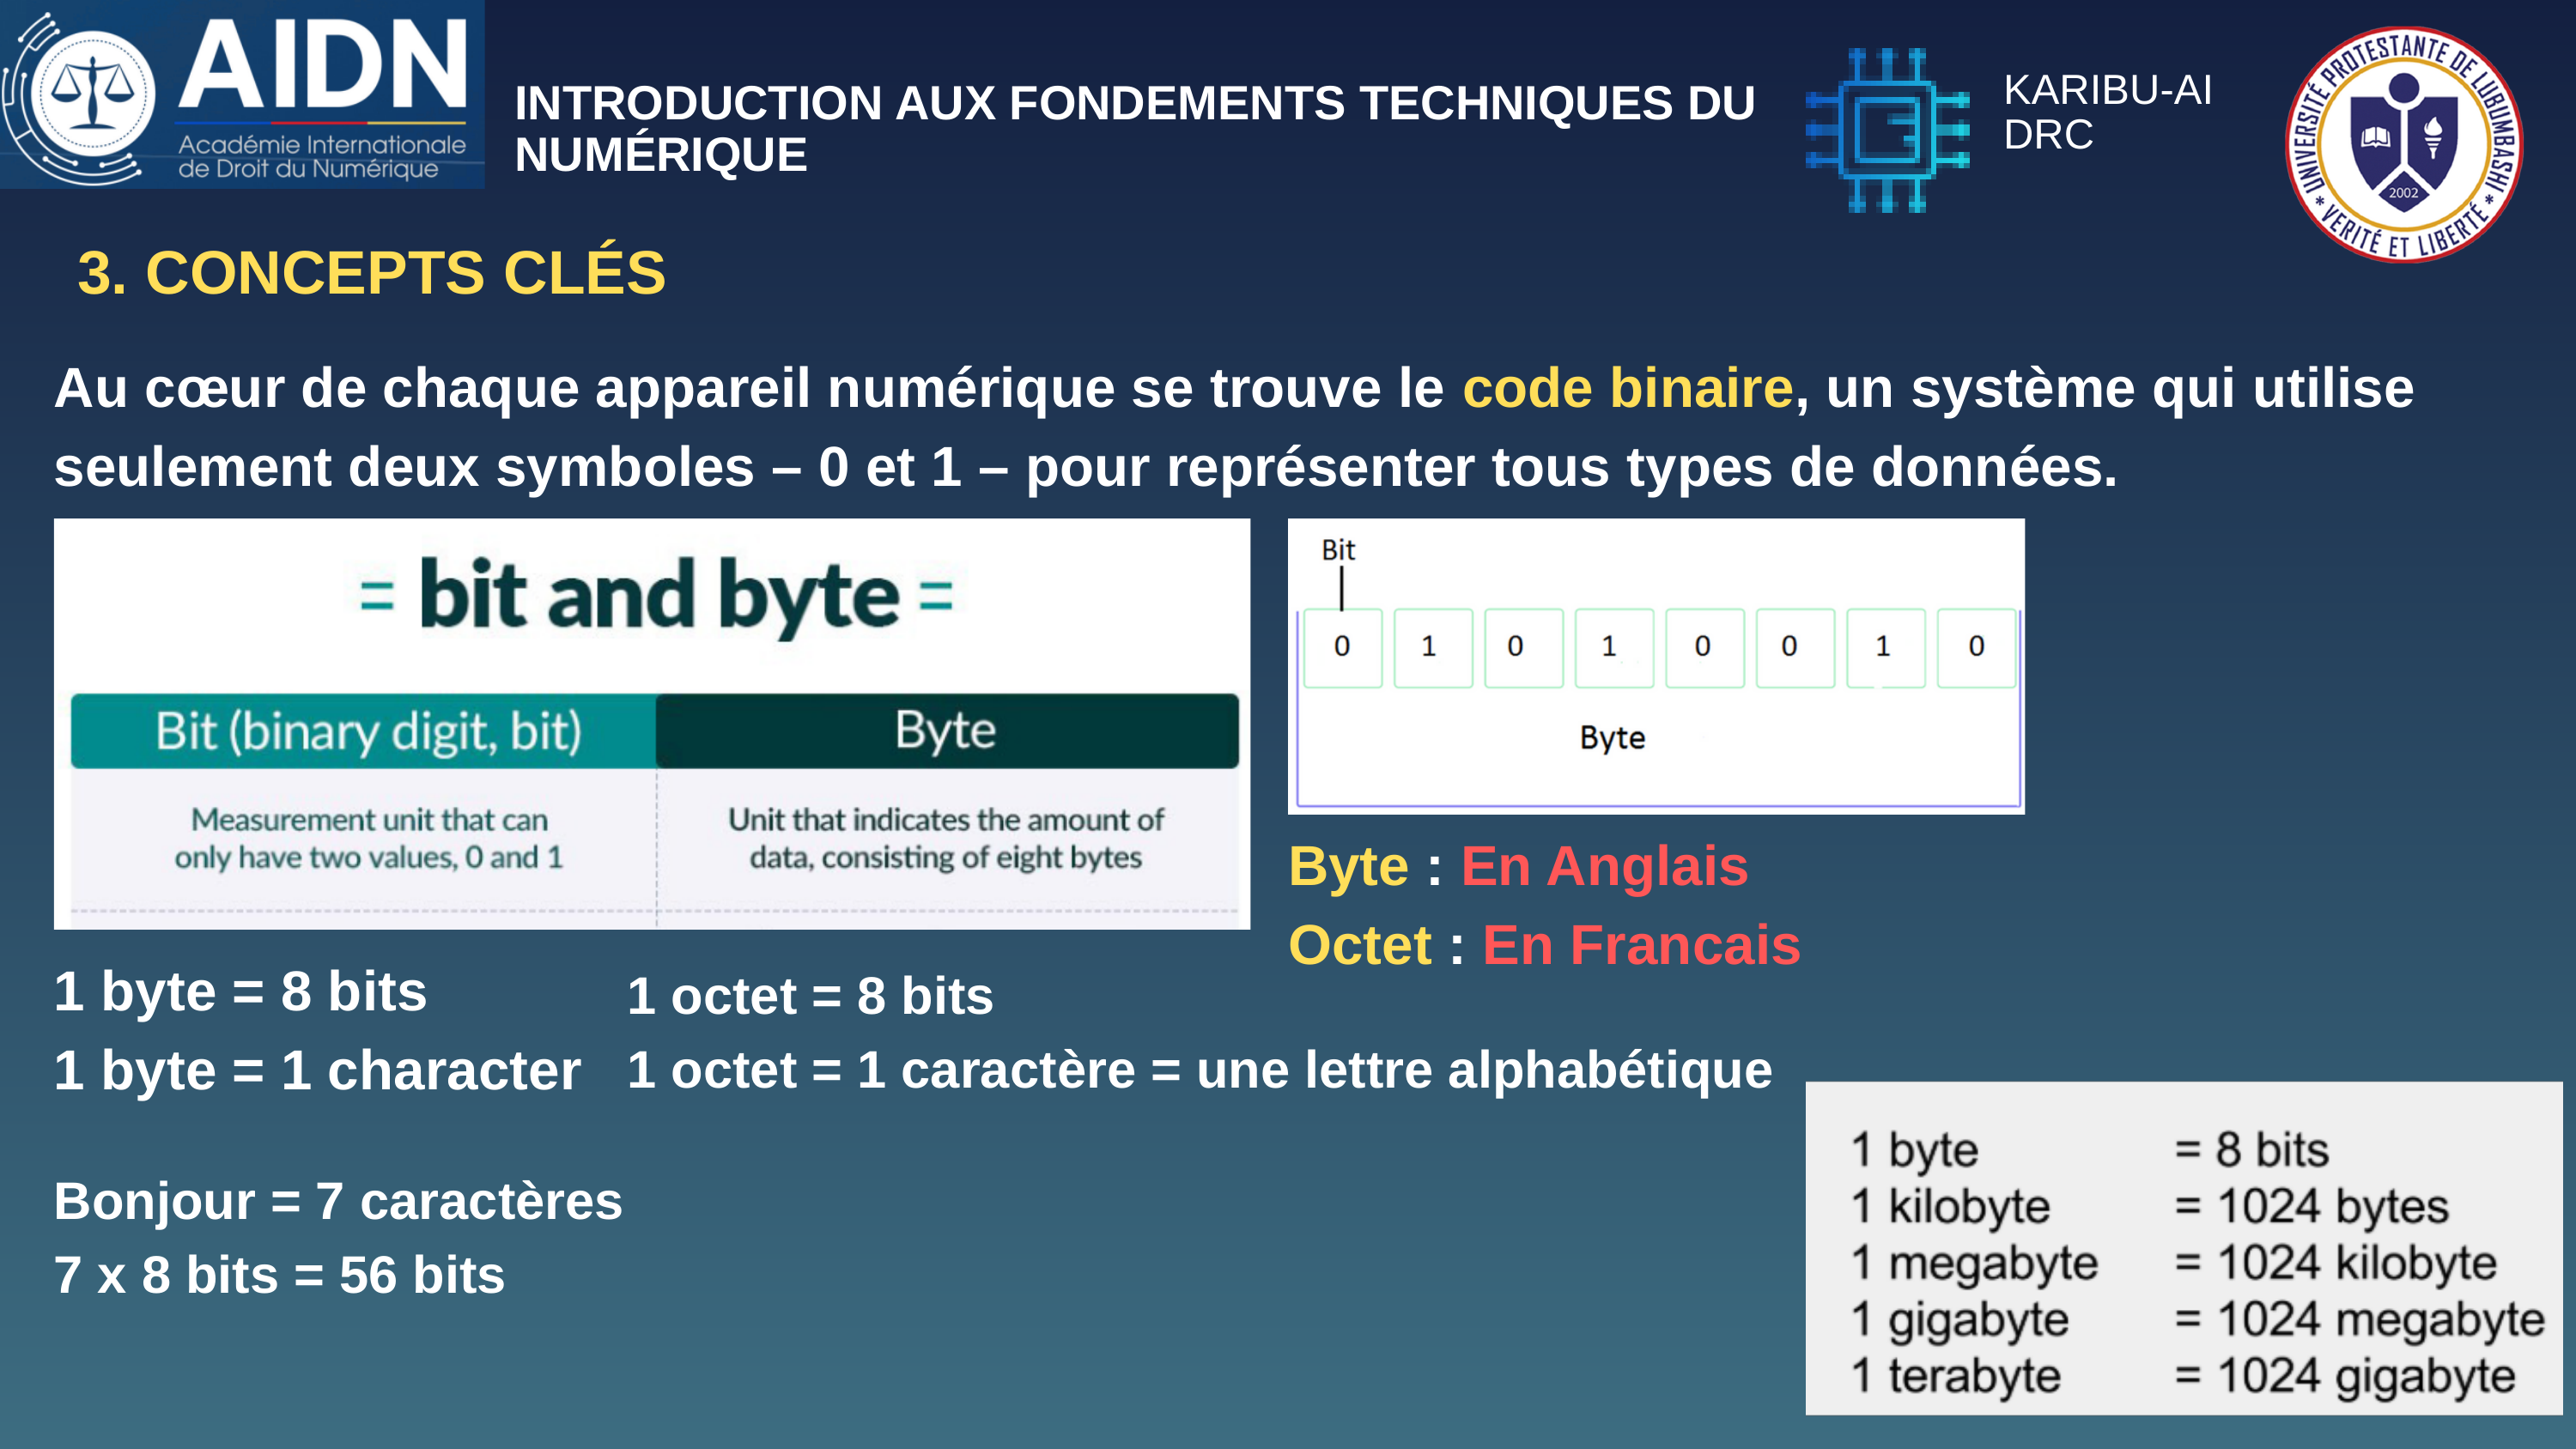

KARIBU-AI
DRC
INTRODUCTION AUX FONDEMENTS TECHNIQUES DU NUMÉRIQUE
3. CONCEPTS CLÉS
Au cœur de chaque appareil numérique se trouve le code binaire, un système qui utilise seulement deux symboles – 0 et 1 – pour représenter tous types de données.

Byte : En Anglais
Octet : En Francais
1 byte = 8 bits
1 byte = 1 character
1 octet = 8 bits
1 octet = 1 caractère = une lettre alphabétique

Bonjour = 7 caractères
7 x 8 bits = 56 bits